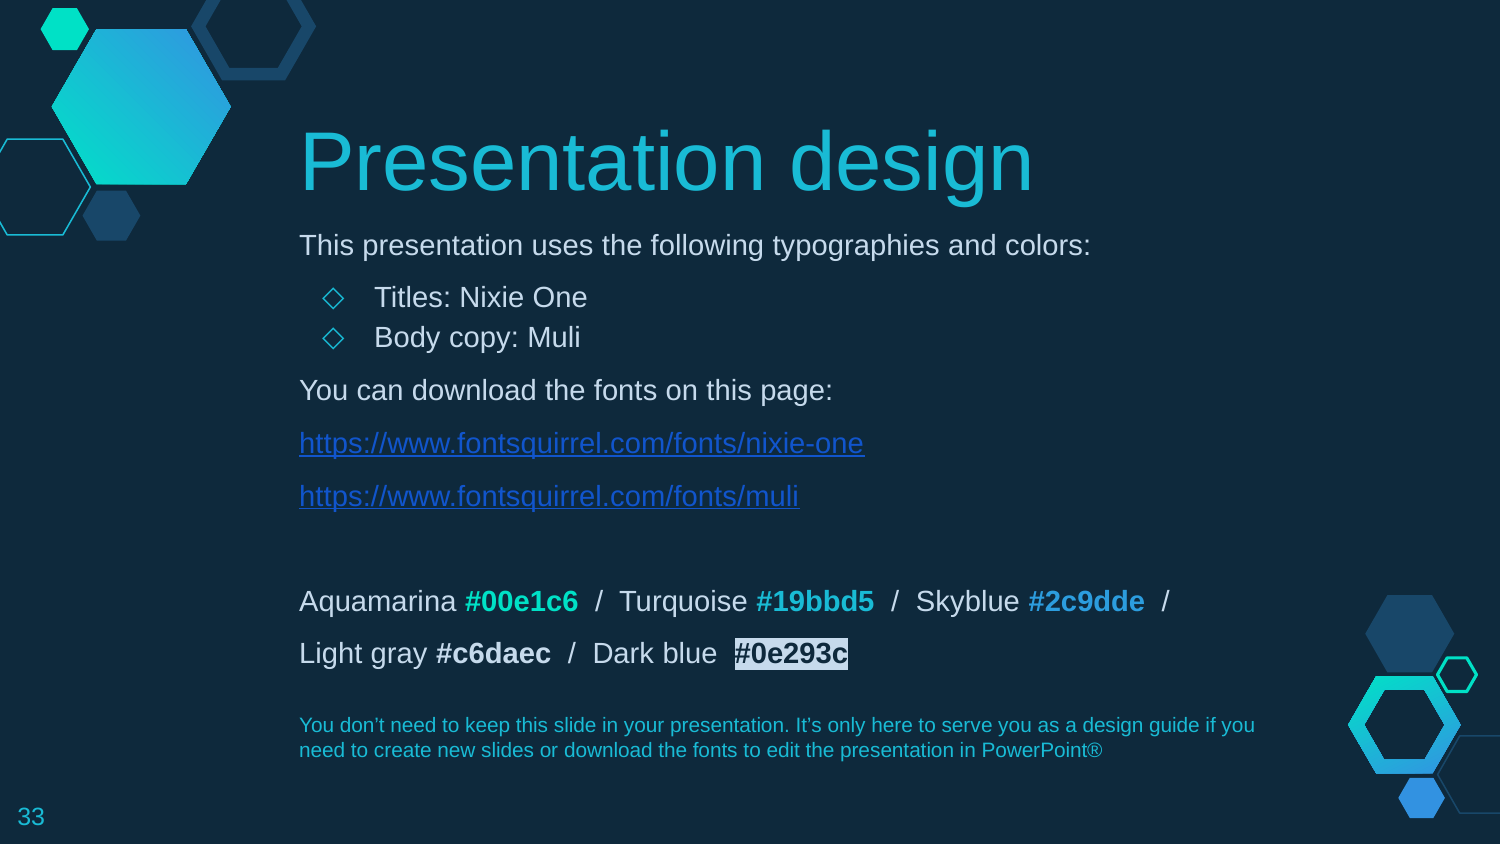

Presentation design
This presentation uses the following typographies and colors:
Titles: Nixie One
Body copy: Muli
You can download the fonts on this page:
https://www.fontsquirrel.com/fonts/nixie-one
https://www.fontsquirrel.com/fonts/muli

Aquamarina #00e1c6  /  Turquoise #19bbd5  /  Skyblue #2c9dde  /
Light gray #c6daec  /  Dark blue  #0e293c
You don’t need to keep this slide in your presentation. It’s only here to serve you as a design guide if you need to create new slides or download the fonts to edit the presentation in PowerPoint®

33